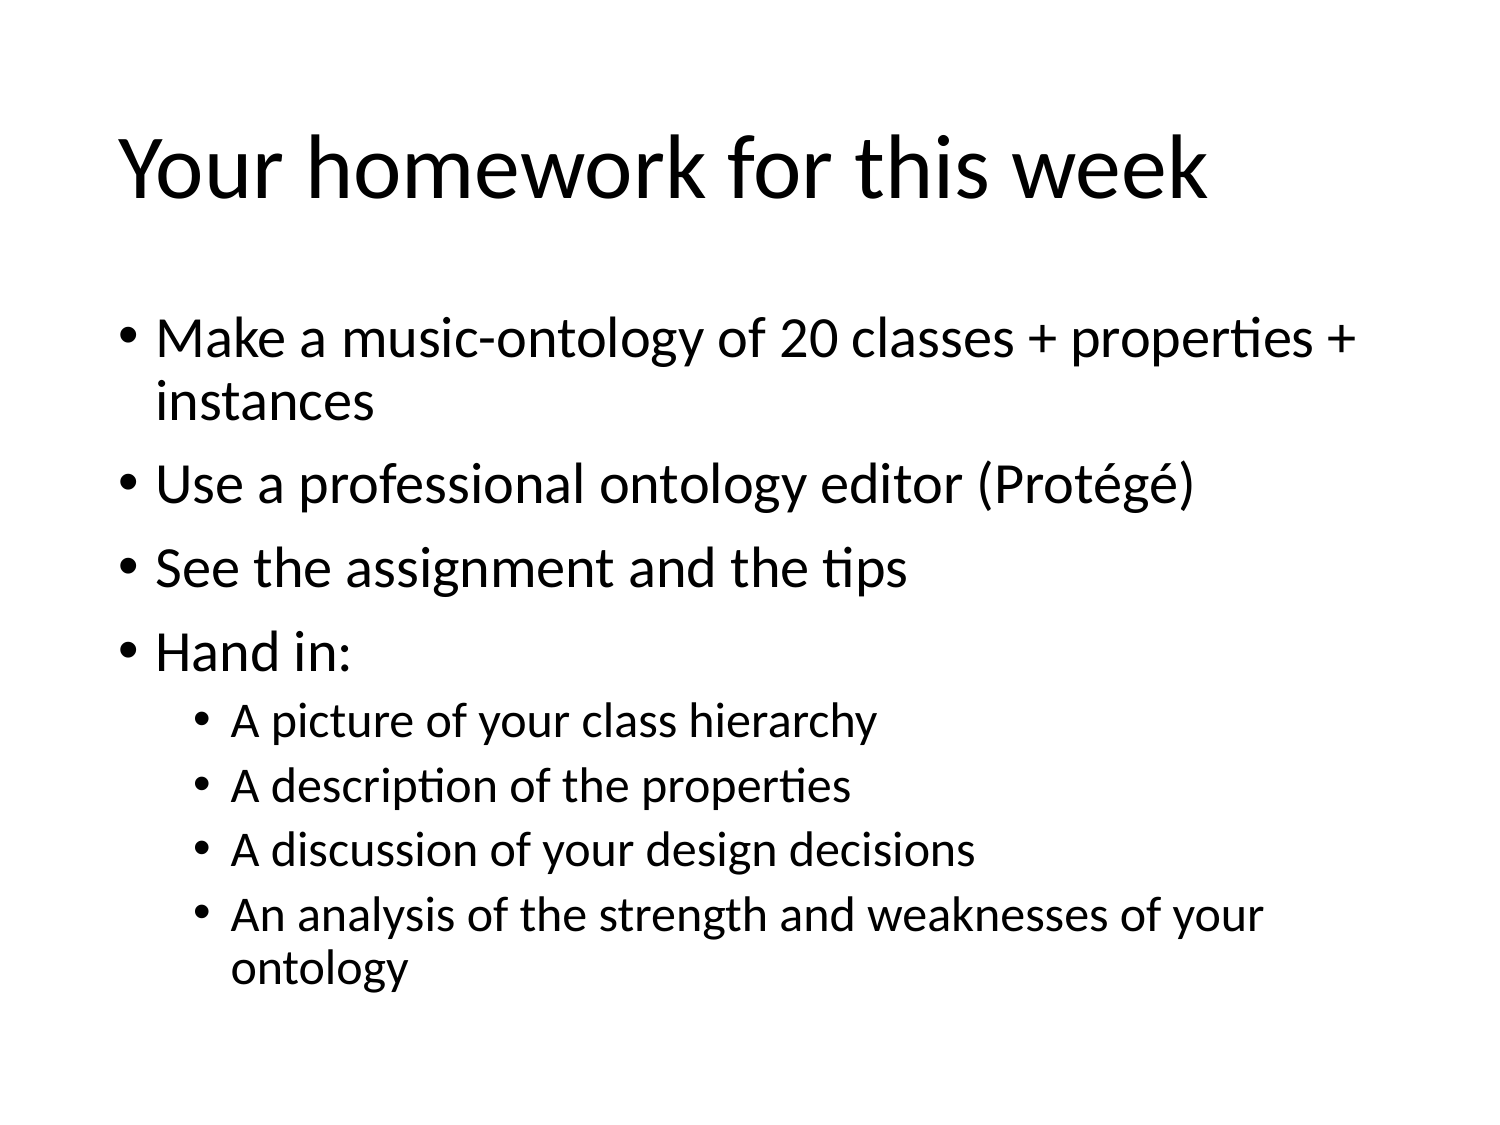

# Your homework for this week
Make a music-ontology of 20 classes + properties + instances
Use a professional ontology editor (Protégé)
See the assignment and the tips
Hand in:
A picture of your class hierarchy
A description of the properties
A discussion of your design decisions
An analysis of the strength and weaknesses of your ontology